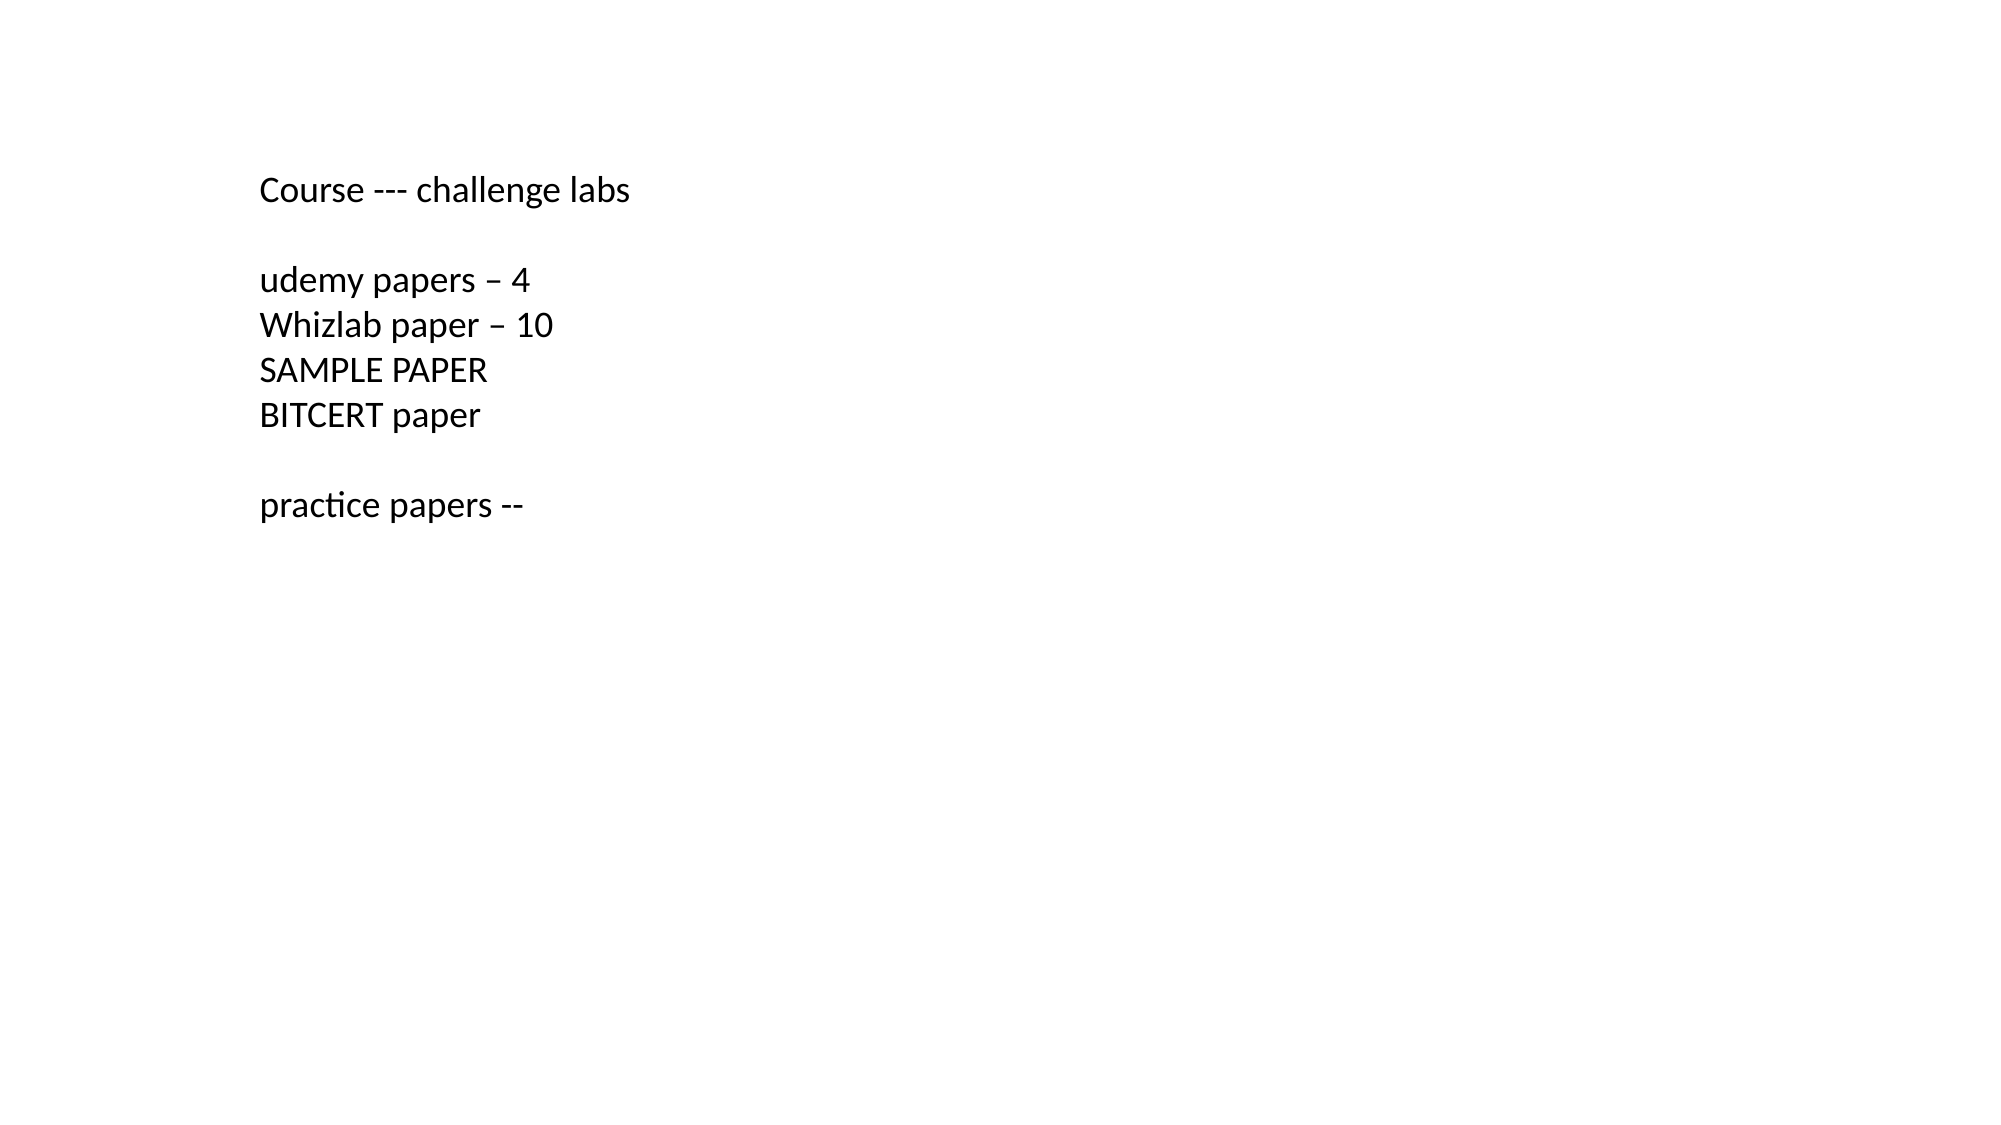

Course --- challenge labs
udemy papers – 4
Whizlab paper – 10
SAMPLE PAPER
BITCERT paper
practice papers --